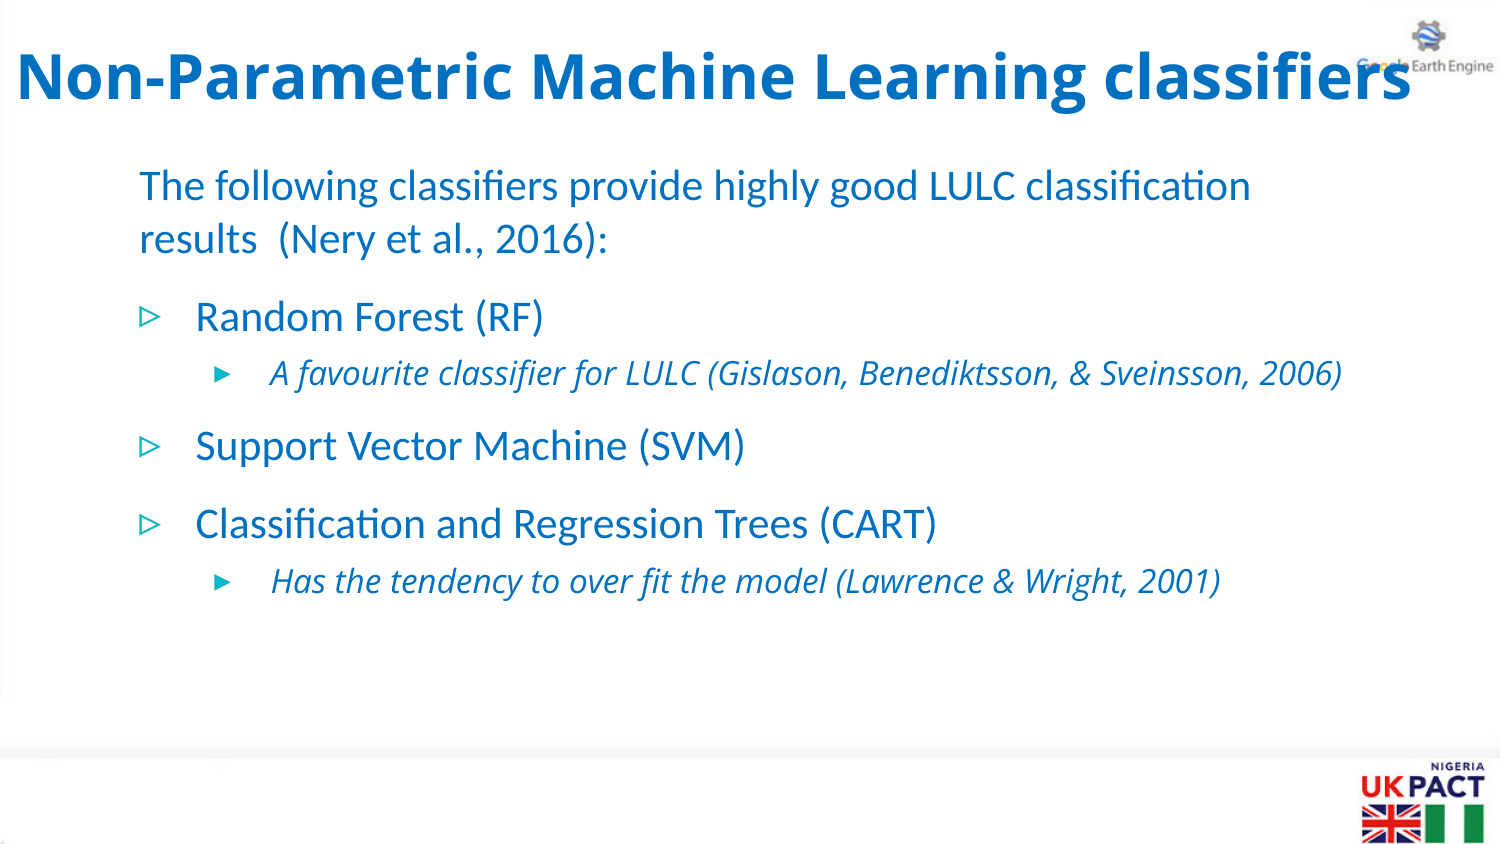

Non-Parametric Machine Learning classifiers
The following classifiers provide highly good LULC classification results  (Nery et al., 2016):
Random Forest (RF)
A favourite classifier for LULC (Gislason, Benediktsson, & Sveinsson, 2006)
Support Vector Machine (SVM)
Classification and Regression Trees (CART)
Has the tendency to over fit the model (Lawrence & Wright, 2001)